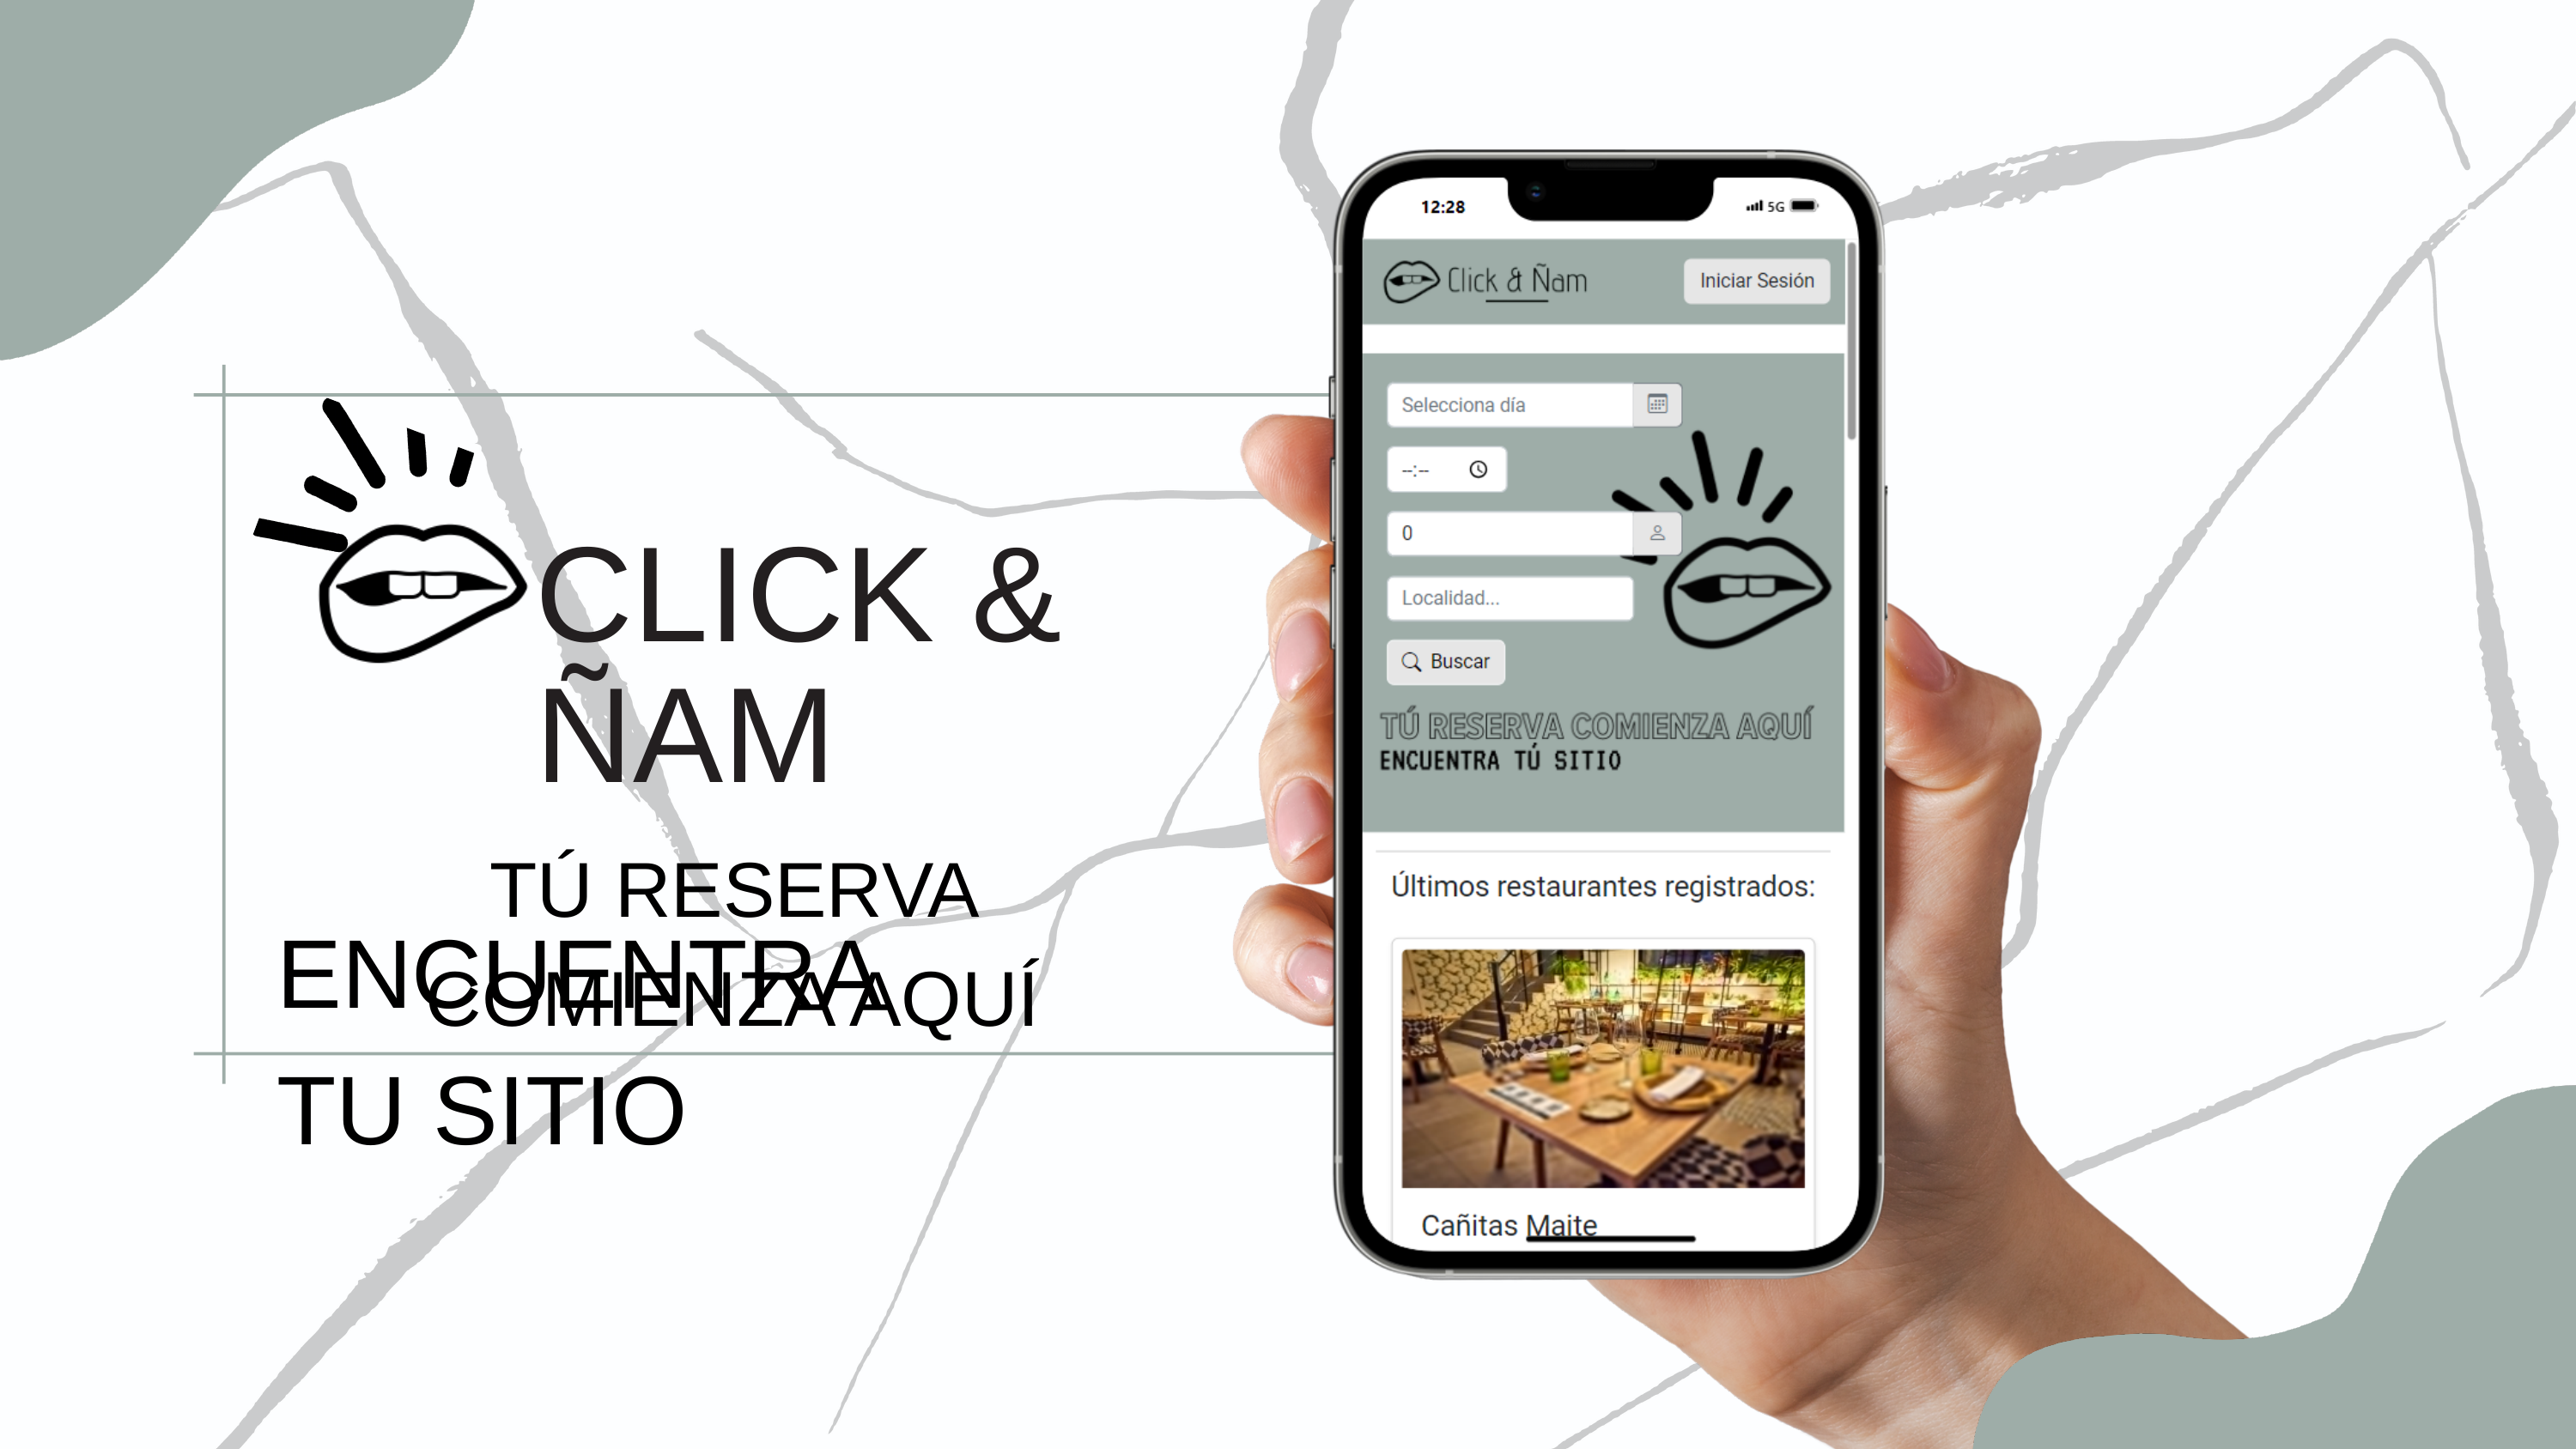

CLICK & ÑAM
TÚ RESERVA COMIENZA AQUÍ
ENCUENTRA TU SITIO